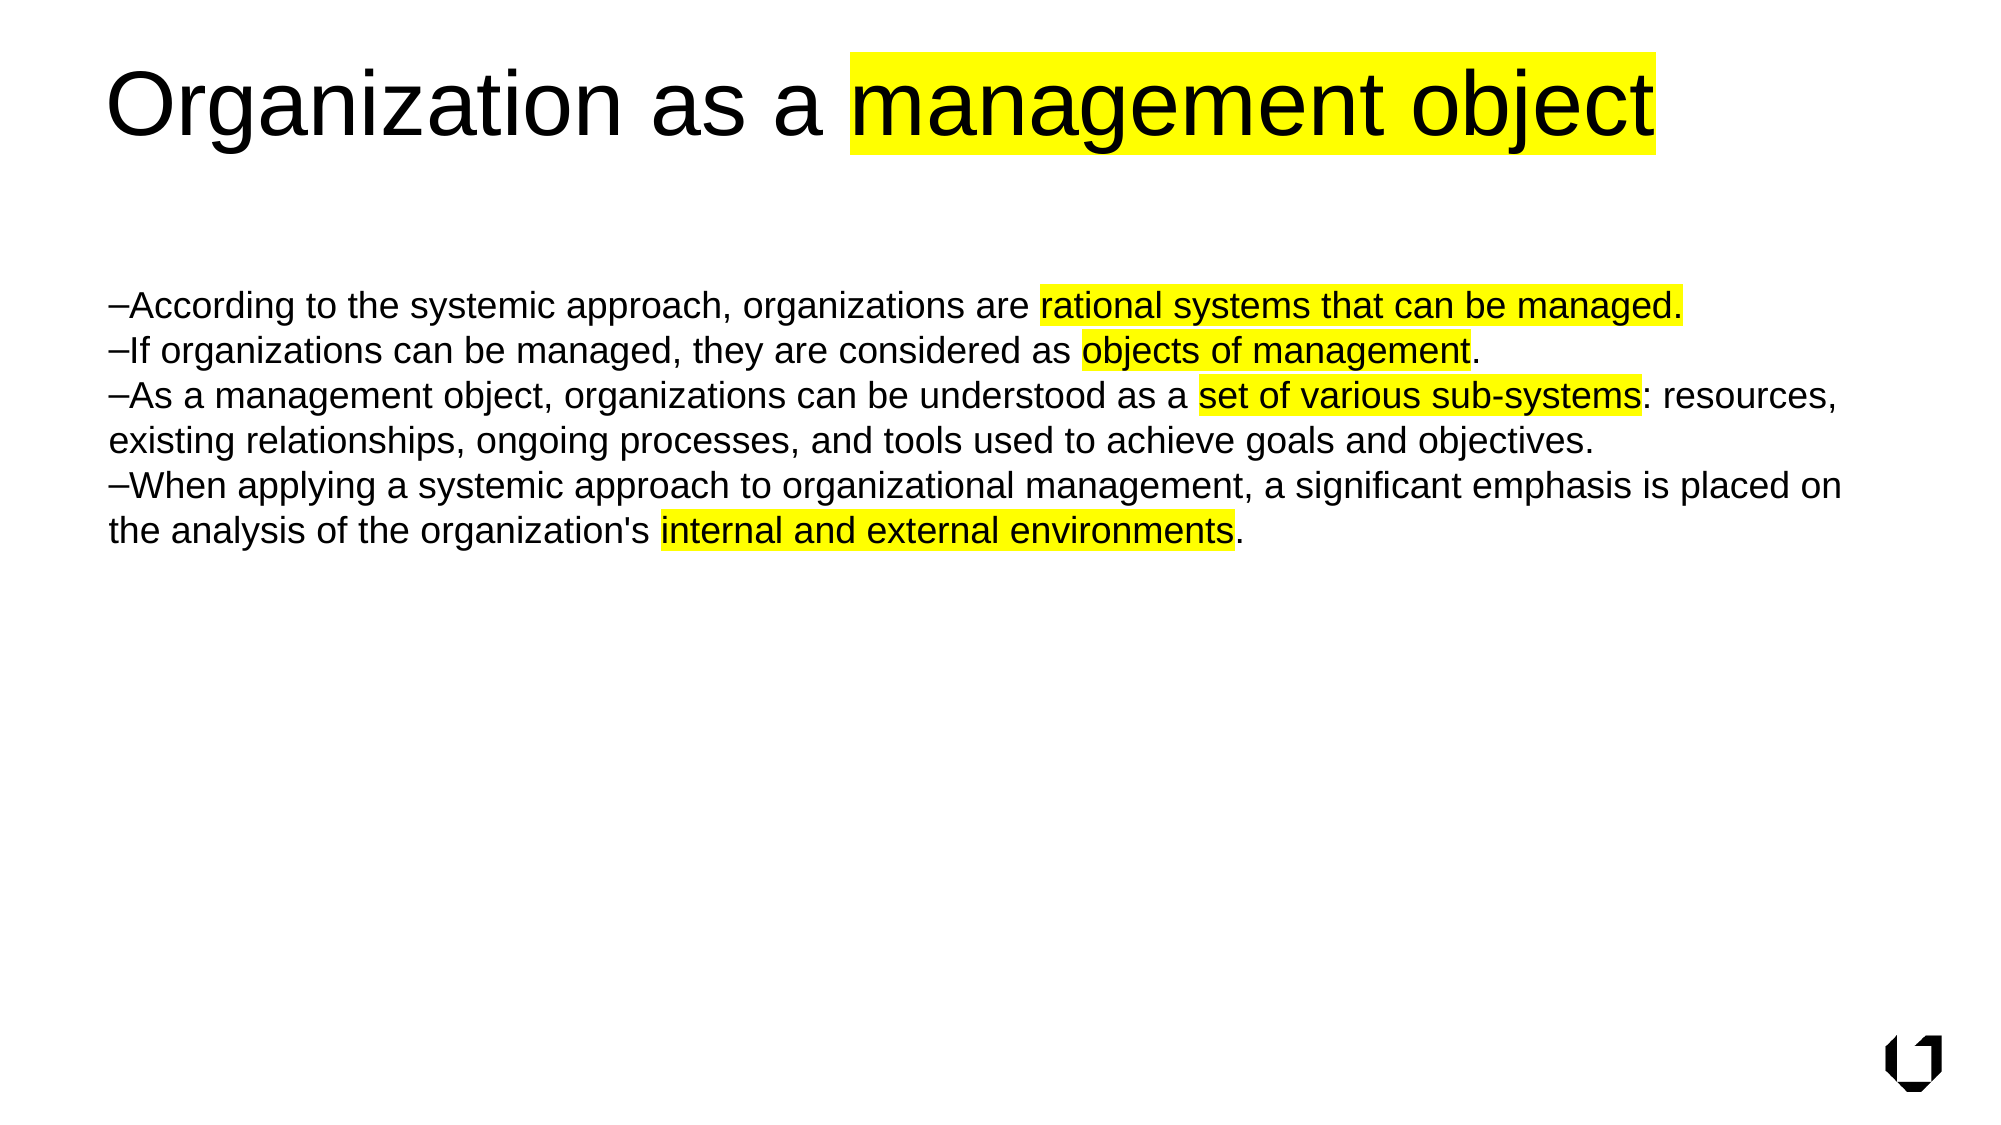

# Organization as a management object
According to the systemic approach, organizations are rational systems that can be managed.
If organizations can be managed, they are considered as objects of management.
As a management object, organizations can be understood as a set of various sub-systems: resources, existing relationships, ongoing processes, and tools used to achieve goals and objectives.
When applying a systemic approach to organizational management, a significant emphasis is placed on the analysis of the organization's internal and external environments.